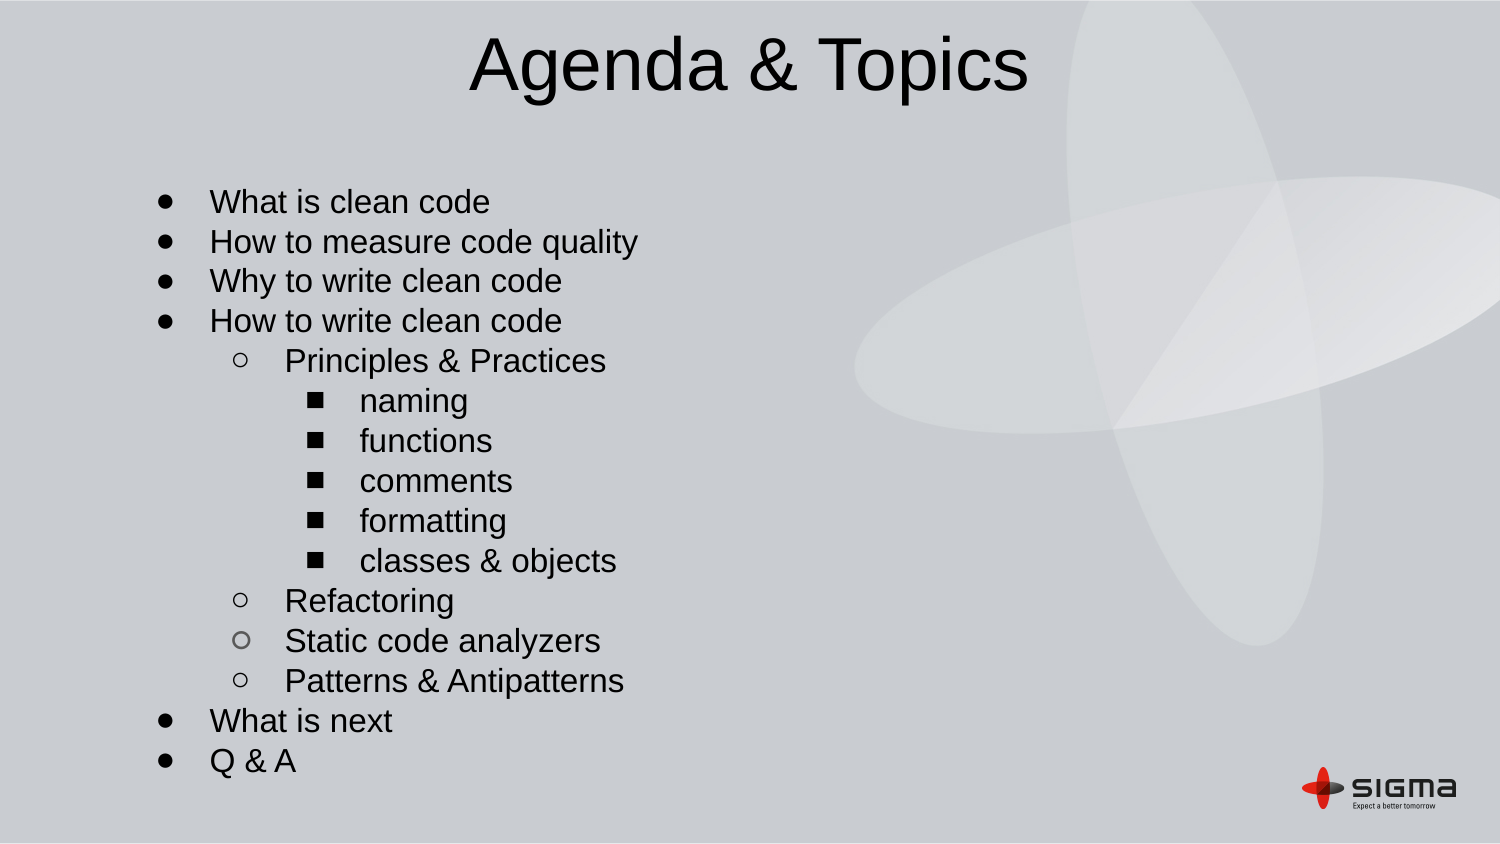

Agenda & Topics

What is clean code
How to measure code quality
Why to write clean code
How to write clean code
Principles & Practices
naming
functions
comments
formatting
classes & objects
Refactoring
Static code analyzers
Patterns & Antipatterns
What is next
Q & A